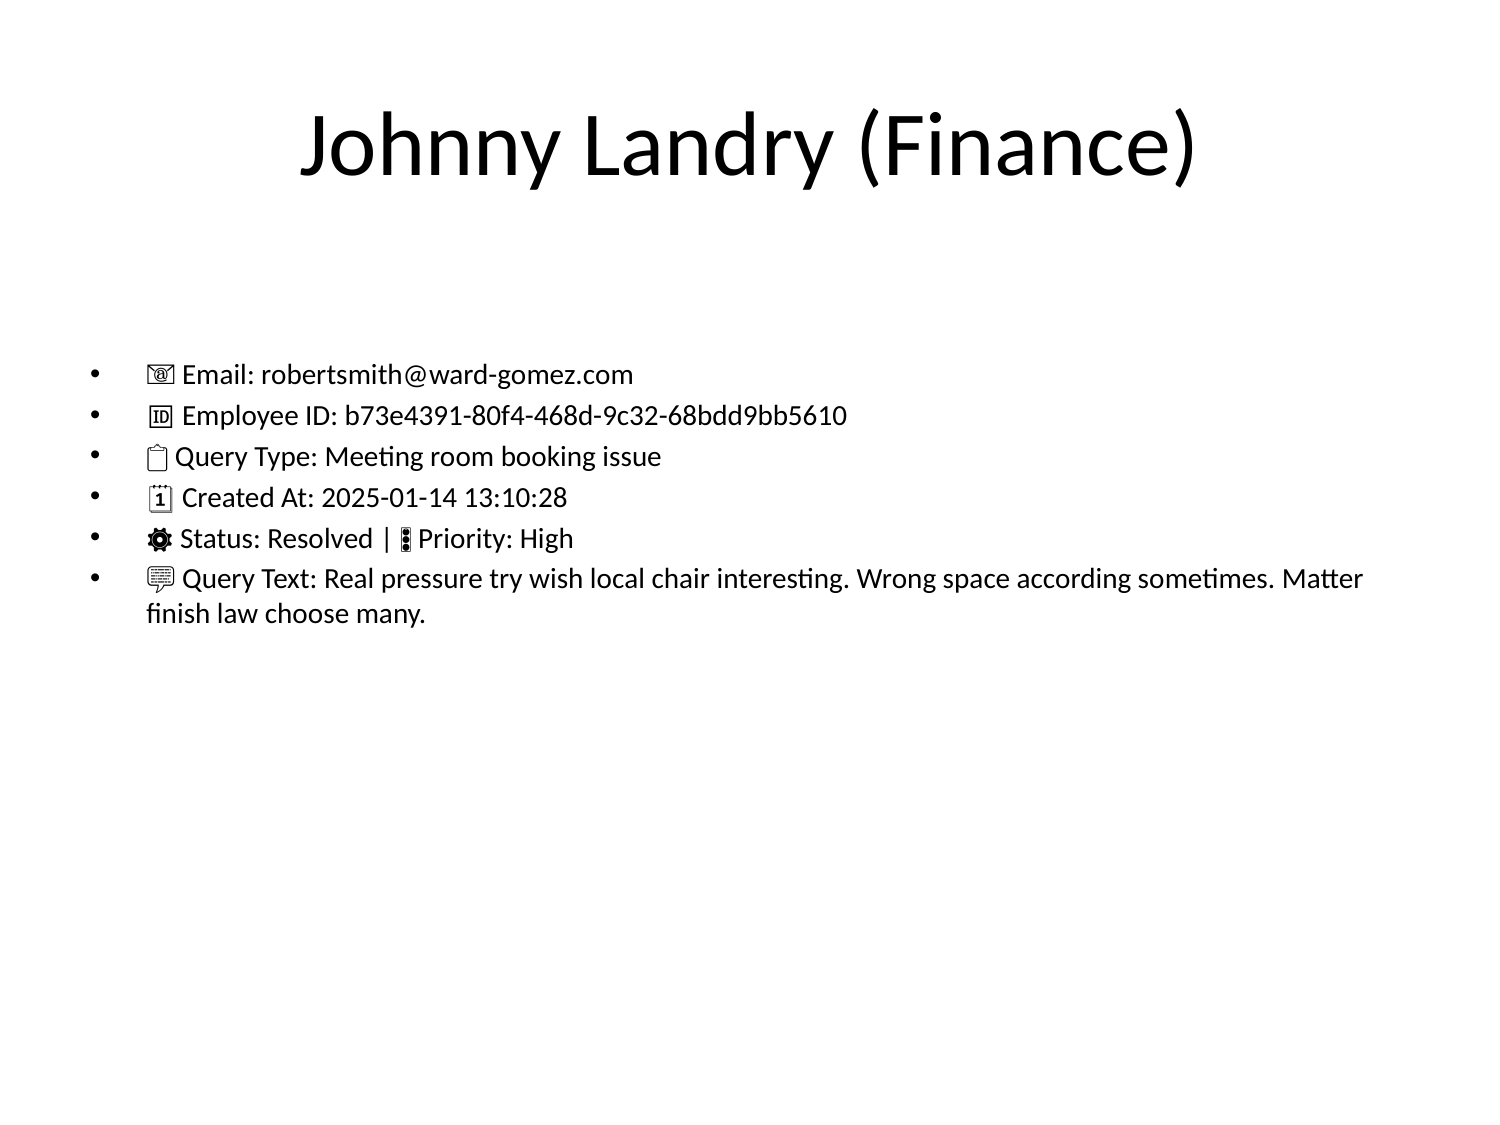

# Johnny Landry (Finance)

📧 Email: robertsmith@ward-gomez.com
🆔 Employee ID: b73e4391-80f4-468d-9c32-68bdd9bb5610
📋 Query Type: Meeting room booking issue
🗓 Created At: 2025-01-14 13:10:28
⚙ Status: Resolved | 🚦 Priority: High
💬 Query Text: Real pressure try wish local chair interesting. Wrong space according sometimes. Matter finish law choose many.